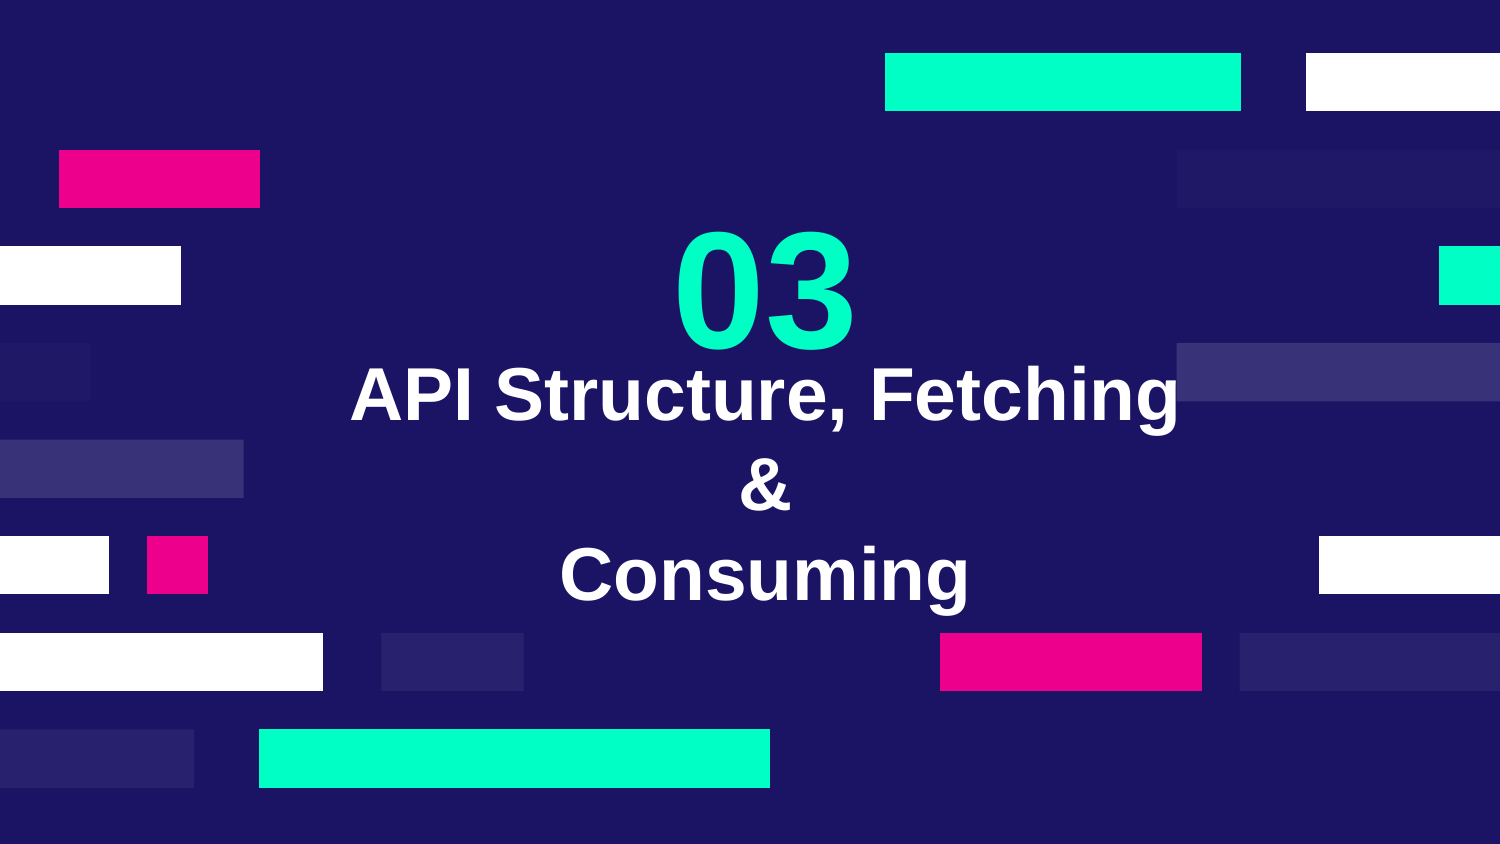

03
# API Structure, Fetching
&
Consuming